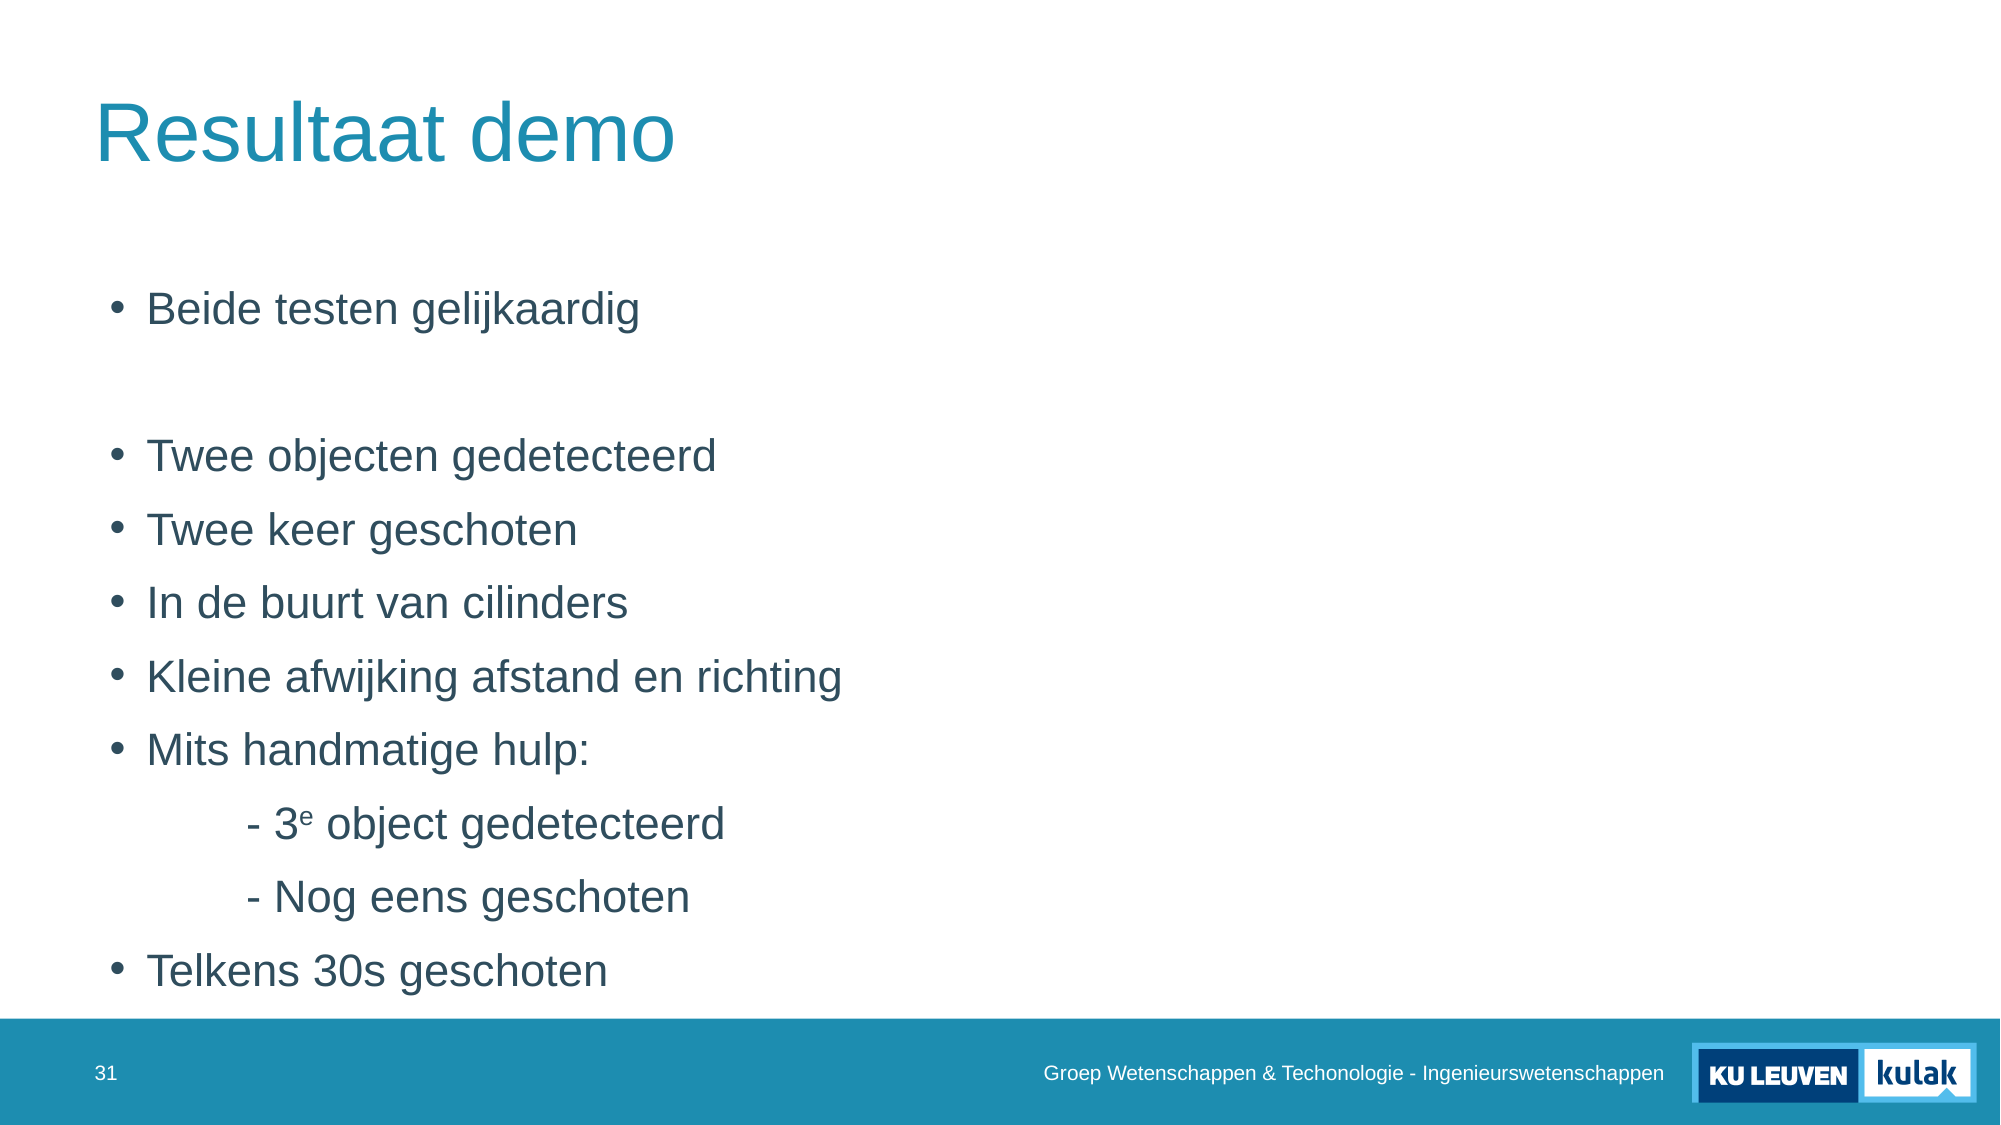

# Resultaat demo
Beide testen gelijkaardig

Twee objecten gedetecteerd
Twee keer geschoten
In de buurt van cilinders
Kleine afwijking afstand en richting
Mits handmatige hulp:
	- 3e object gedetecteerd
	- Nog eens geschoten
Telkens 30s geschoten
Groep Wetenschappen & Techonologie - Ingenieurswetenschappen
31